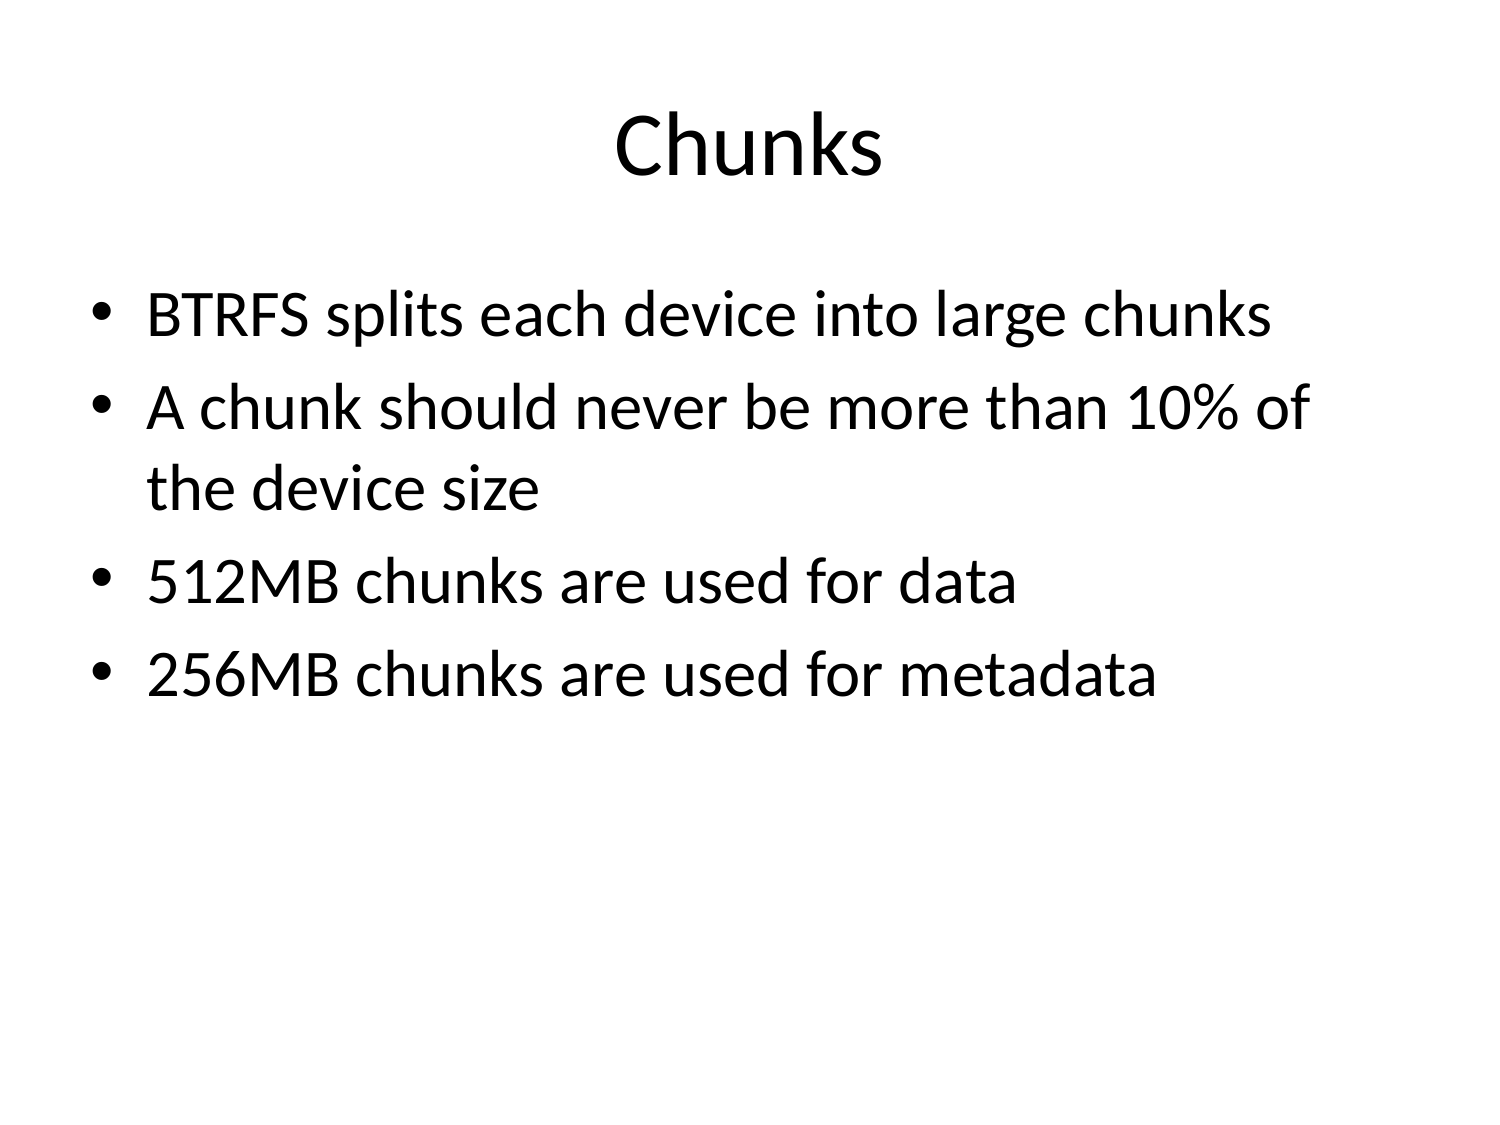

# Chunks
BTRFS splits each device into large chunks
A chunk should never be more than 10% of the device size
512MB chunks are used for data
256MB chunks are used for metadata